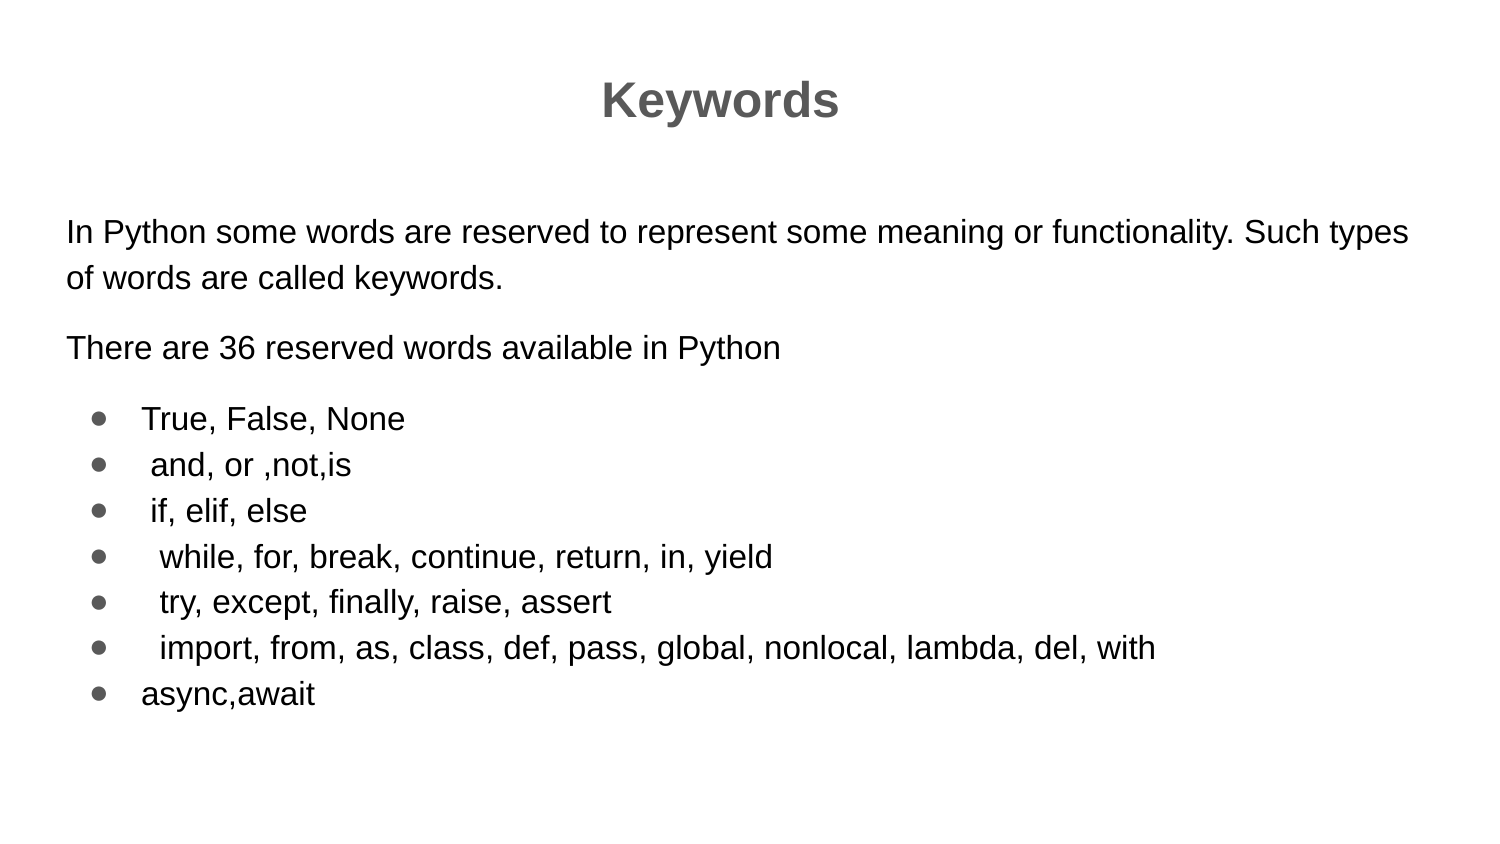

Keywords
In Python some words are reserved to represent some meaning or functionality. Such types of words are called keywords.
There are 36 reserved words available in Python
True, False, None
 and, or ,not,is
 if, elif, else
  while, for, break, continue, return, in, yield
  try, except, finally, raise, assert
  import, from, as, class, def, pass, global, nonlocal, lambda, del, with
async,await